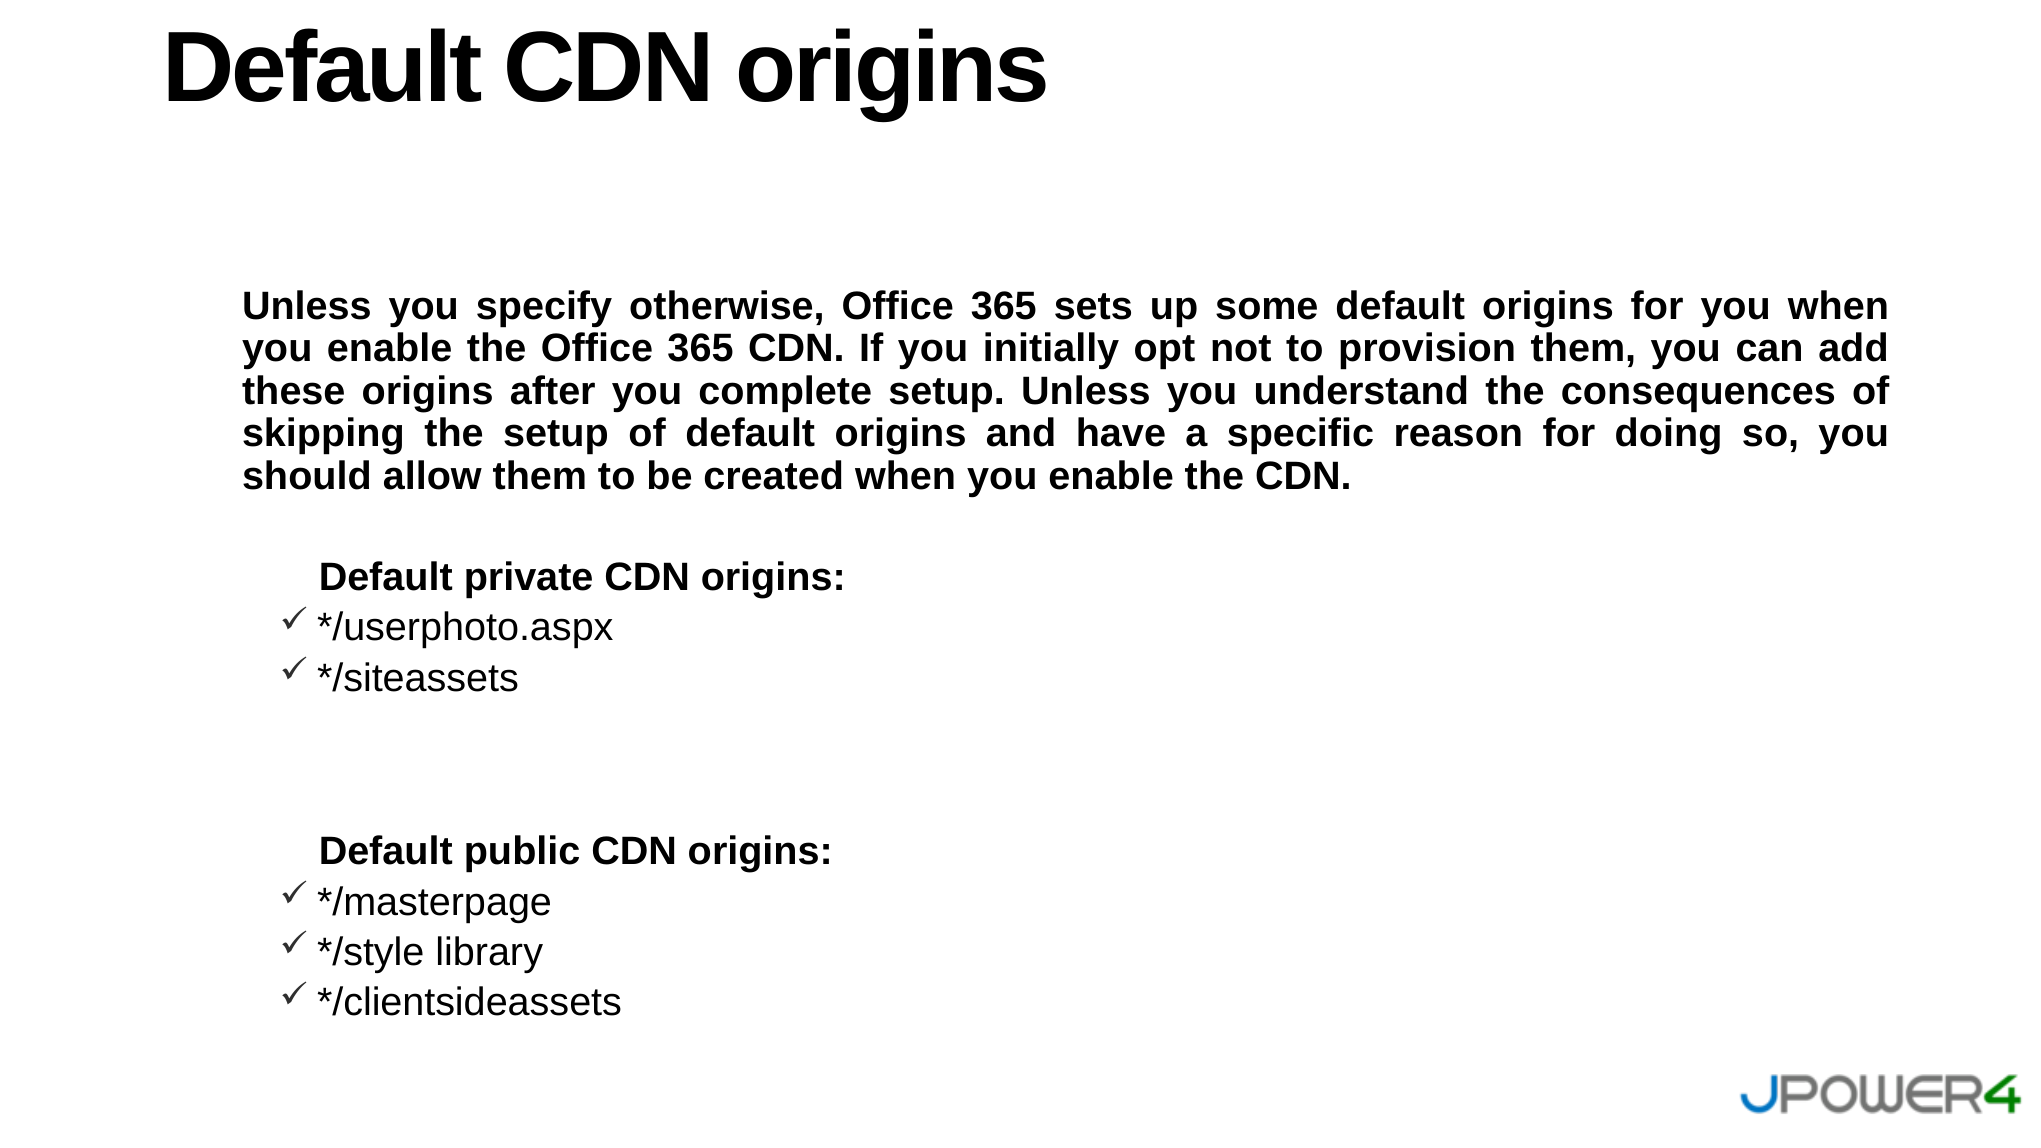

Default CDN origins
Unless you specify otherwise, Office 365 sets up some default origins for you when you enable the Office 365 CDN. If you initially opt not to provision them, you can add these origins after you complete setup. Unless you understand the consequences of skipping the setup of default origins and have a specific reason for doing so, you should allow them to be created when you enable the CDN.

Default private CDN origins:
*/userphoto.aspx
*/siteassets

Default public CDN origins:
*/masterpage
*/style library
*/clientsideassets